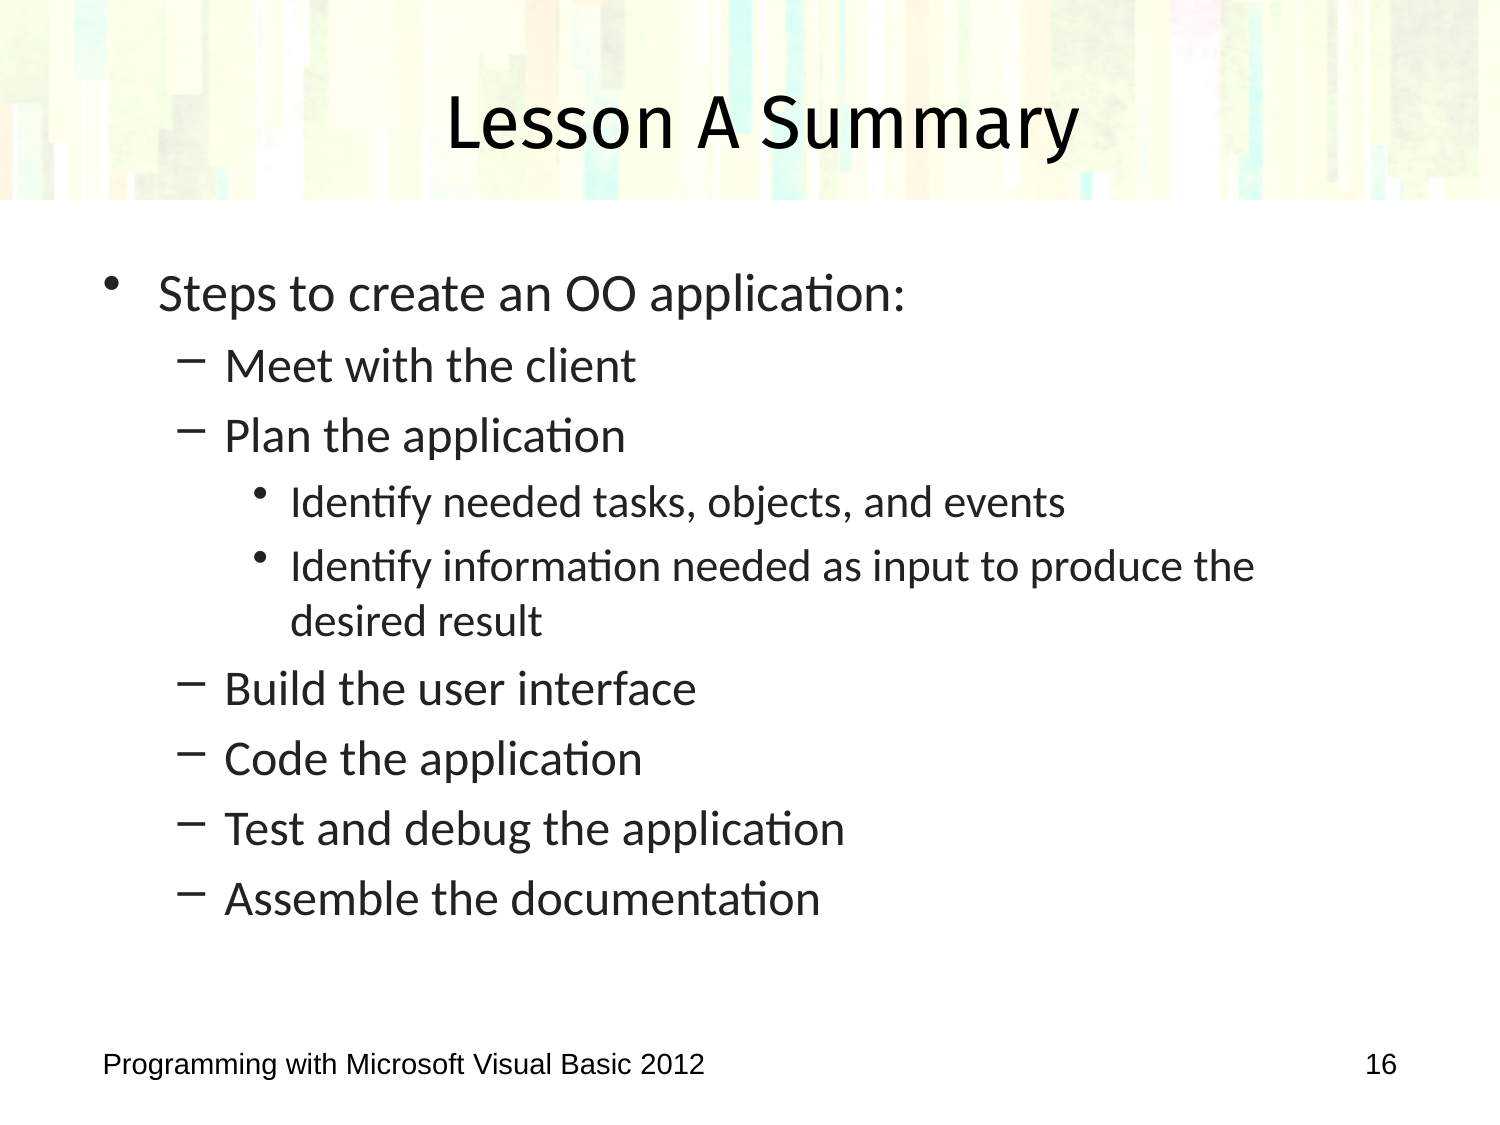

# Lesson A Summary
Steps to create an OO application:
Meet with the client
Plan the application
Identify needed tasks, objects, and events
Identify information needed as input to produce the desired result
Build the user interface
Code the application
Test and debug the application
Assemble the documentation

Programming with Microsoft Visual Basic 2012
16